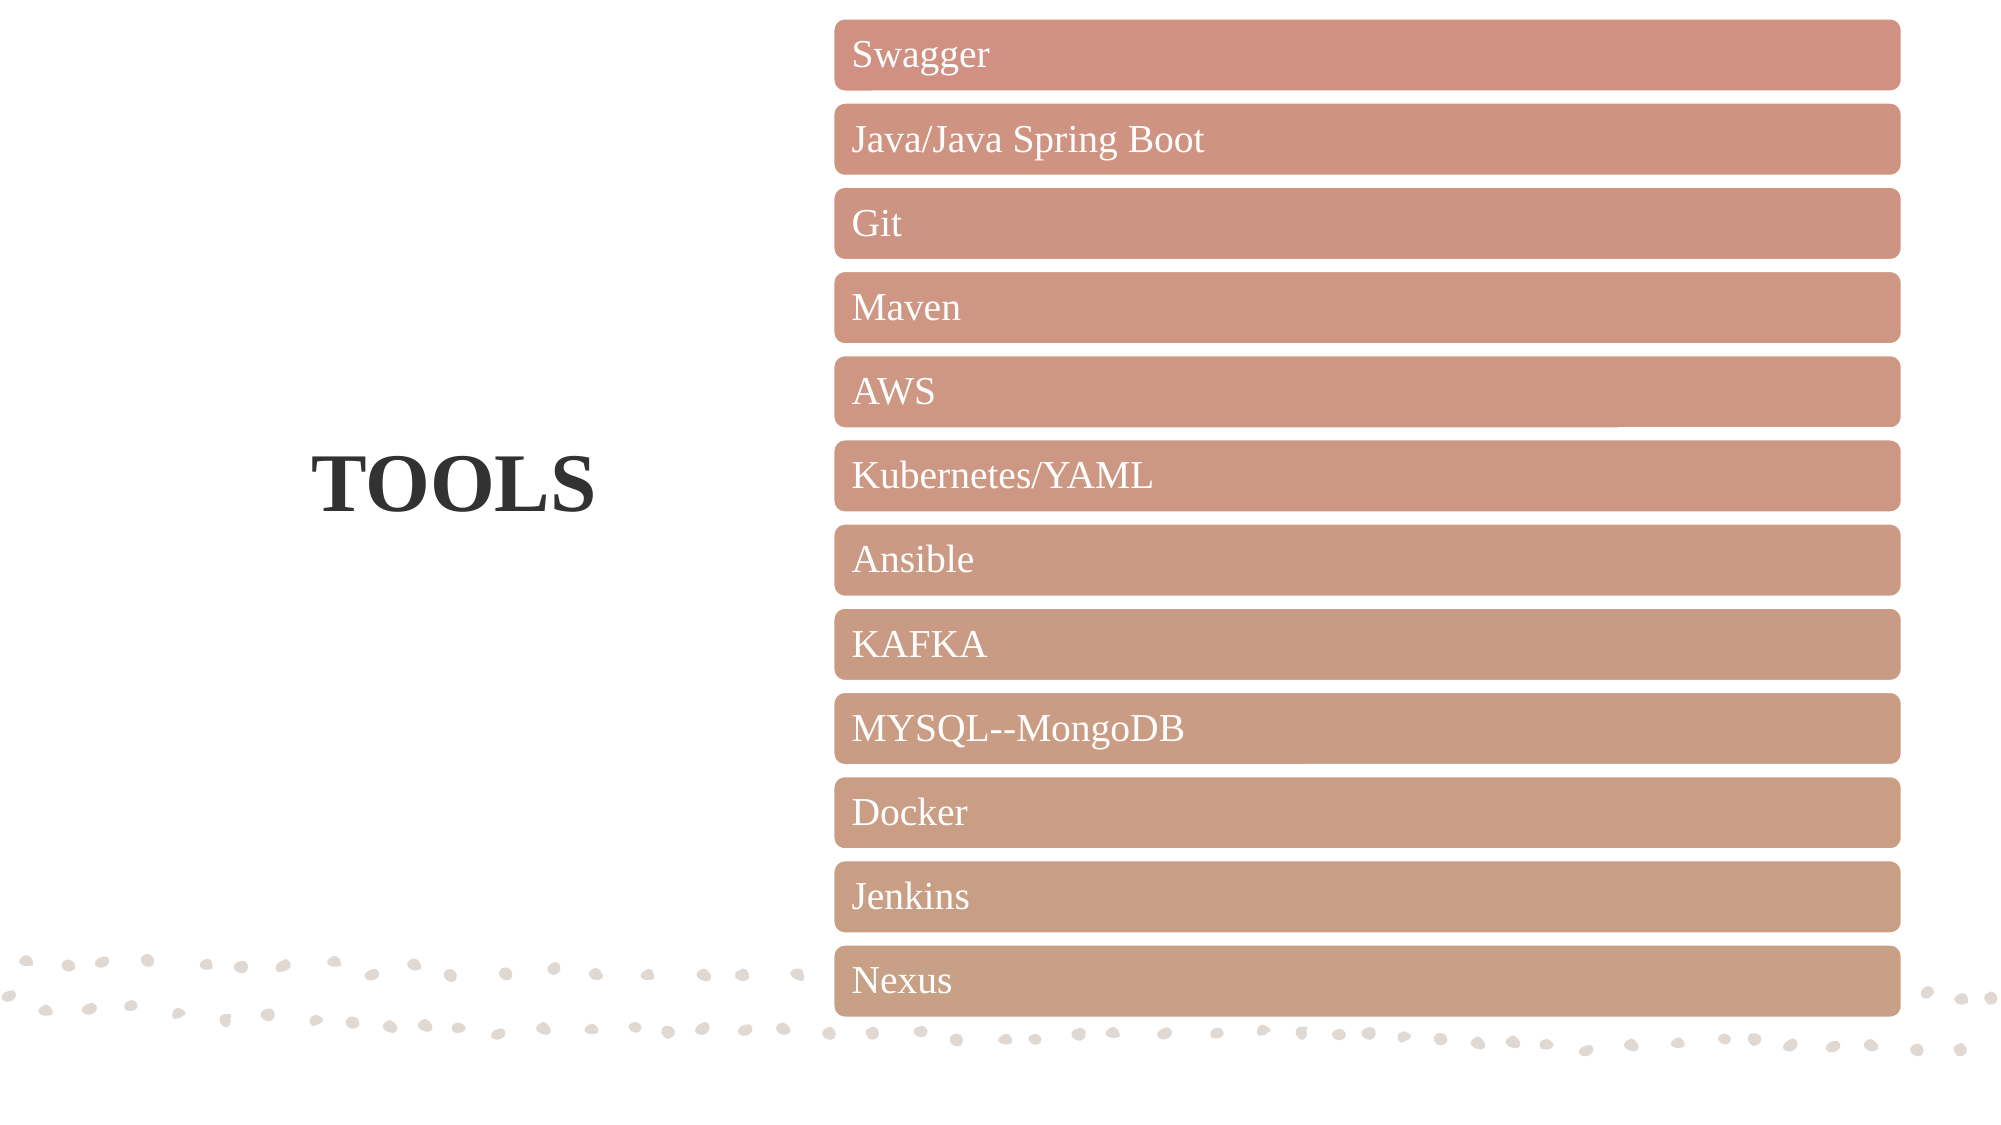

Swagger
Java/Java Spring Boot
Git
Maven
AWS
Kubernetes/YAML
Ansible
KAFKA
MYSQL--MongoDB
Docker
Jenkins
Nexus
TOOLS